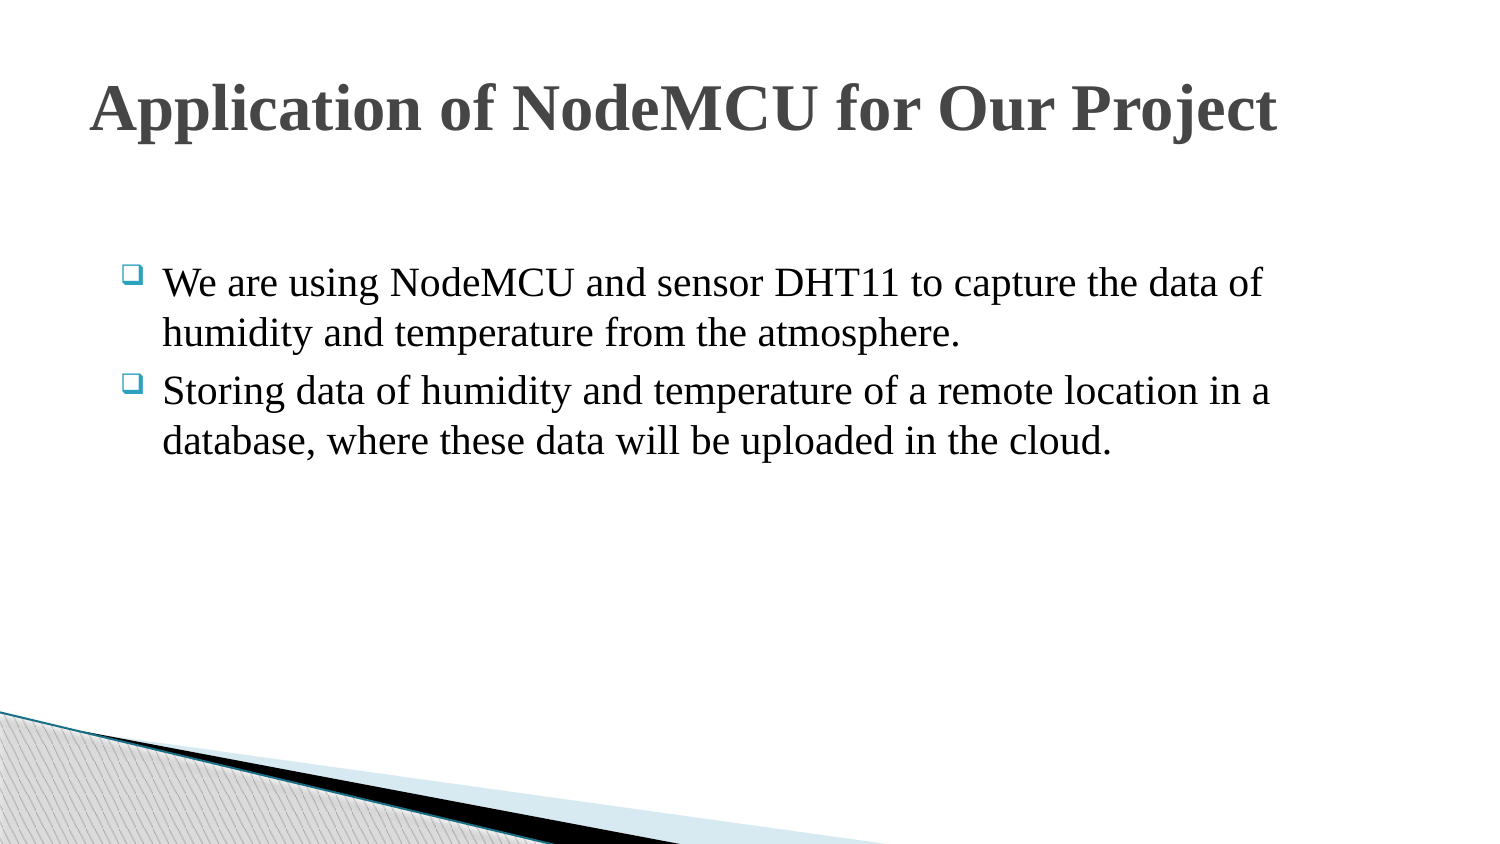

# Application of NodeMCU for Our Project
We are using NodeMCU and sensor DHT11 to capture the data of humidity and temperature from the atmosphere.
Storing data of humidity and temperature of a remote location in a database, where these data will be uploaded in the cloud.